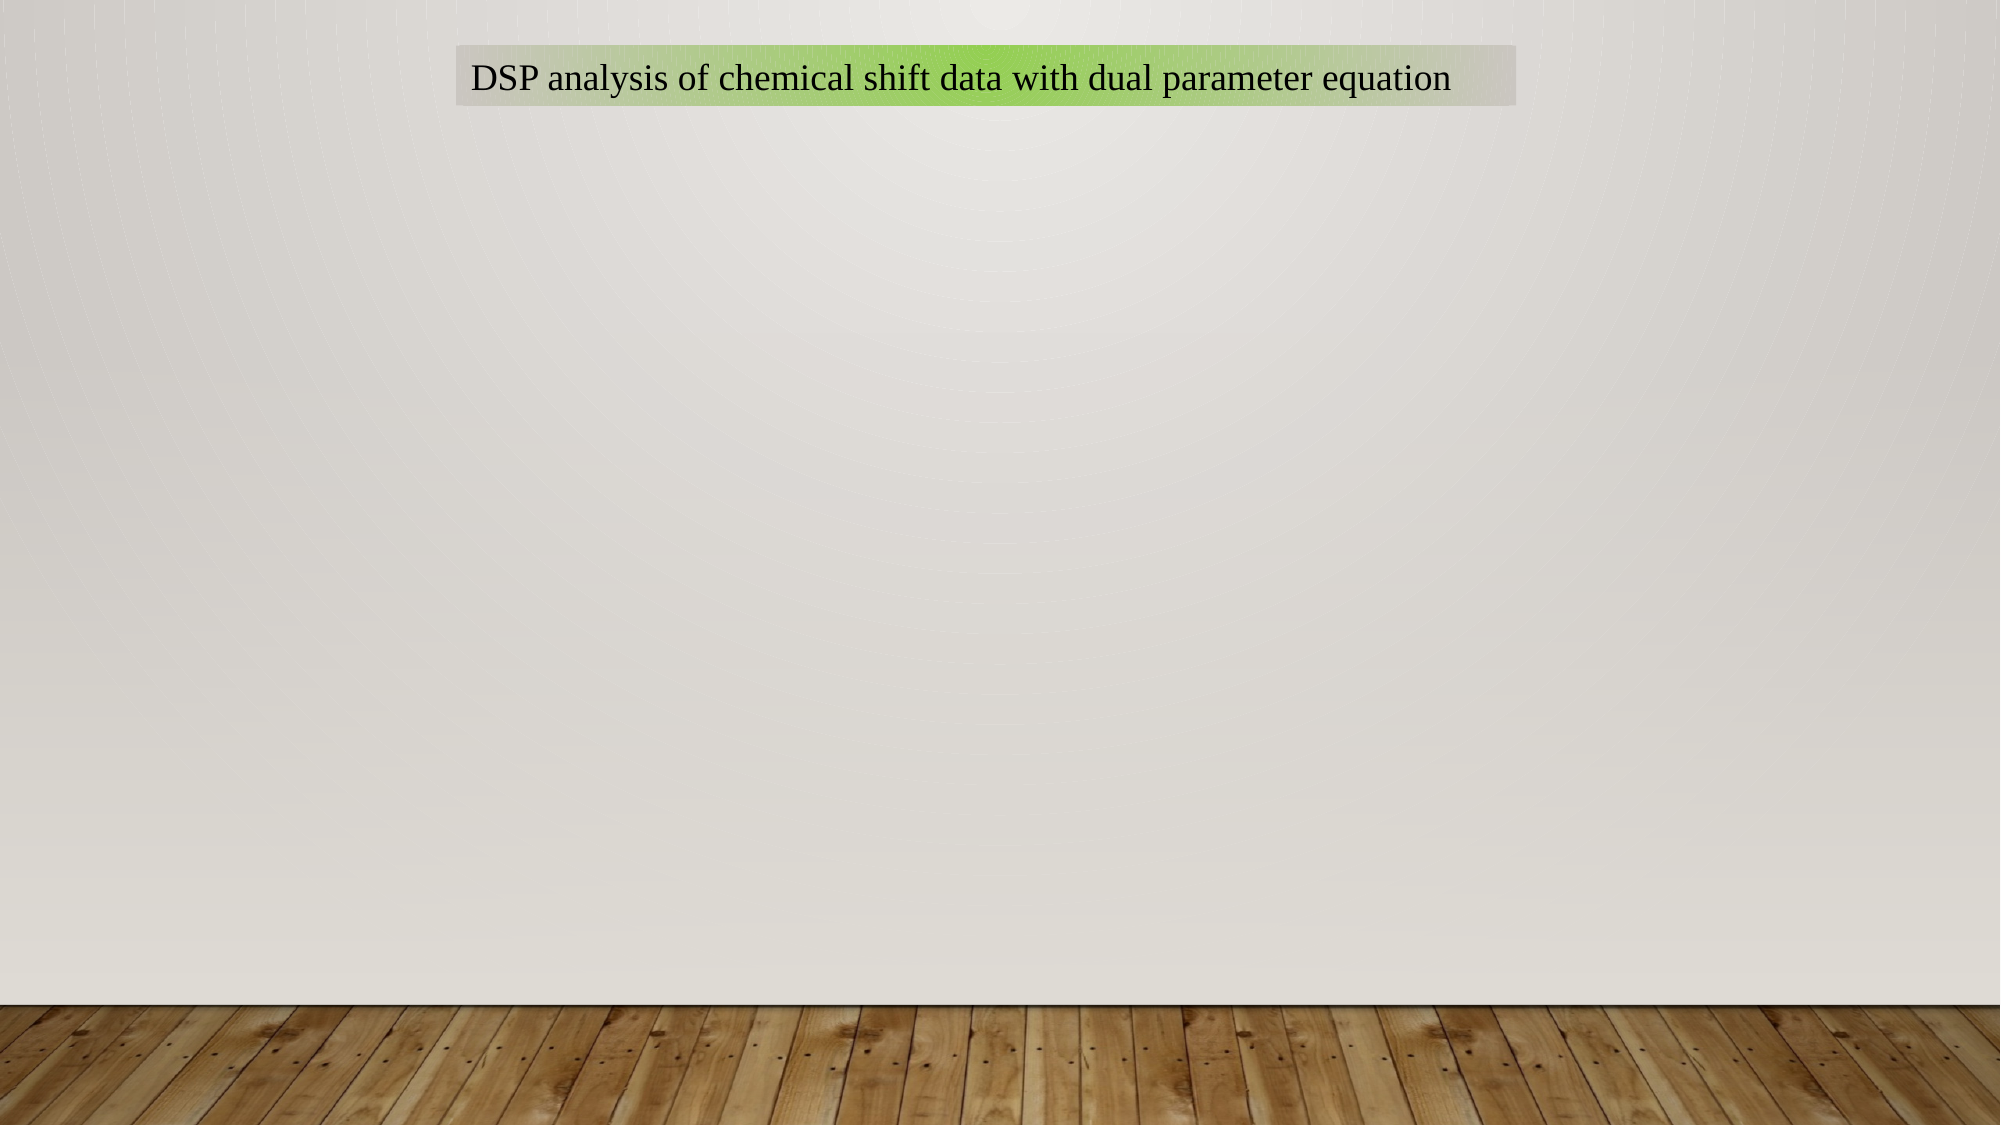

DSP analysis of chemical shift data with dual parameter equation